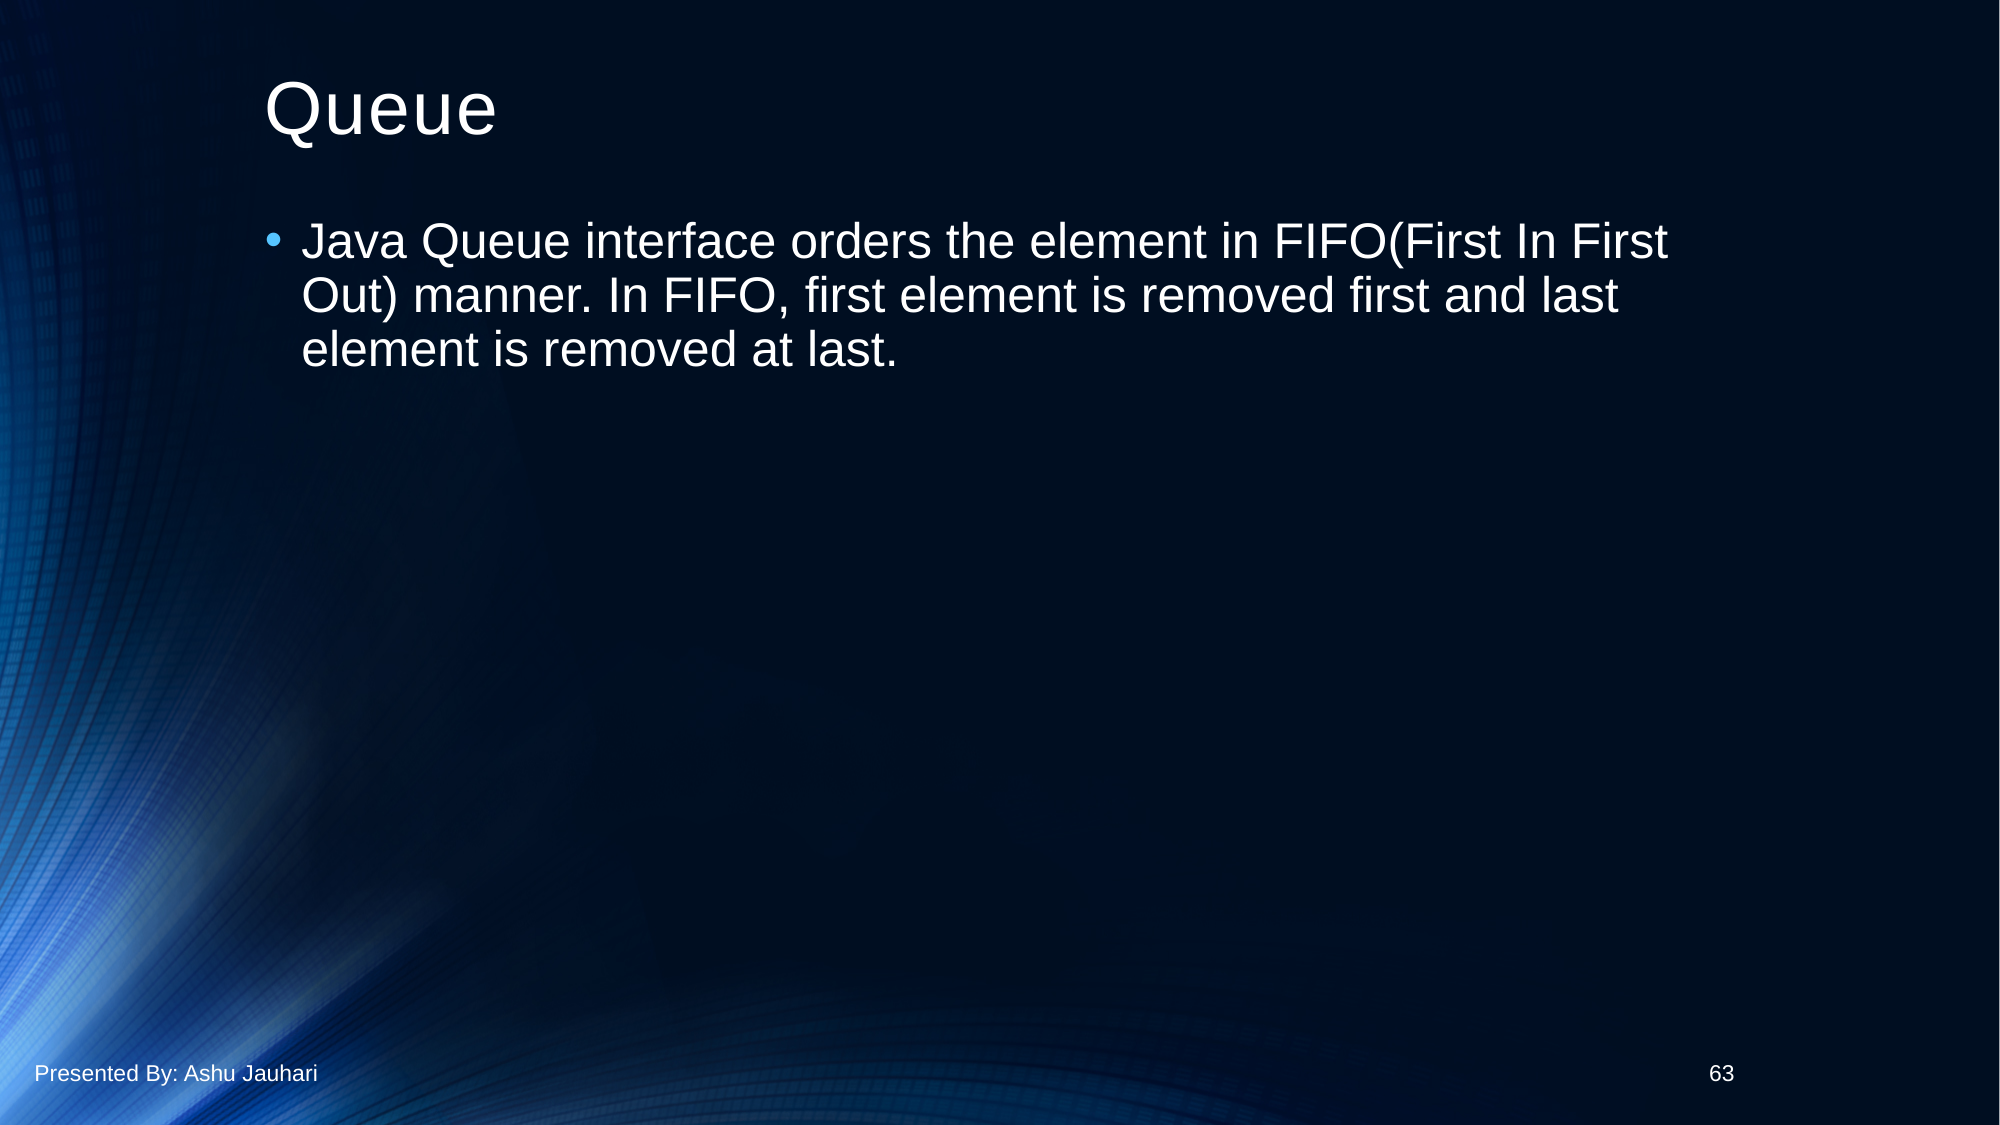

# Queue
Java Queue interface orders the element in FIFO(First In First Out) manner. In FIFO, first element is removed first and last element is removed at last.
Presented By: Ashu Jauhari
63